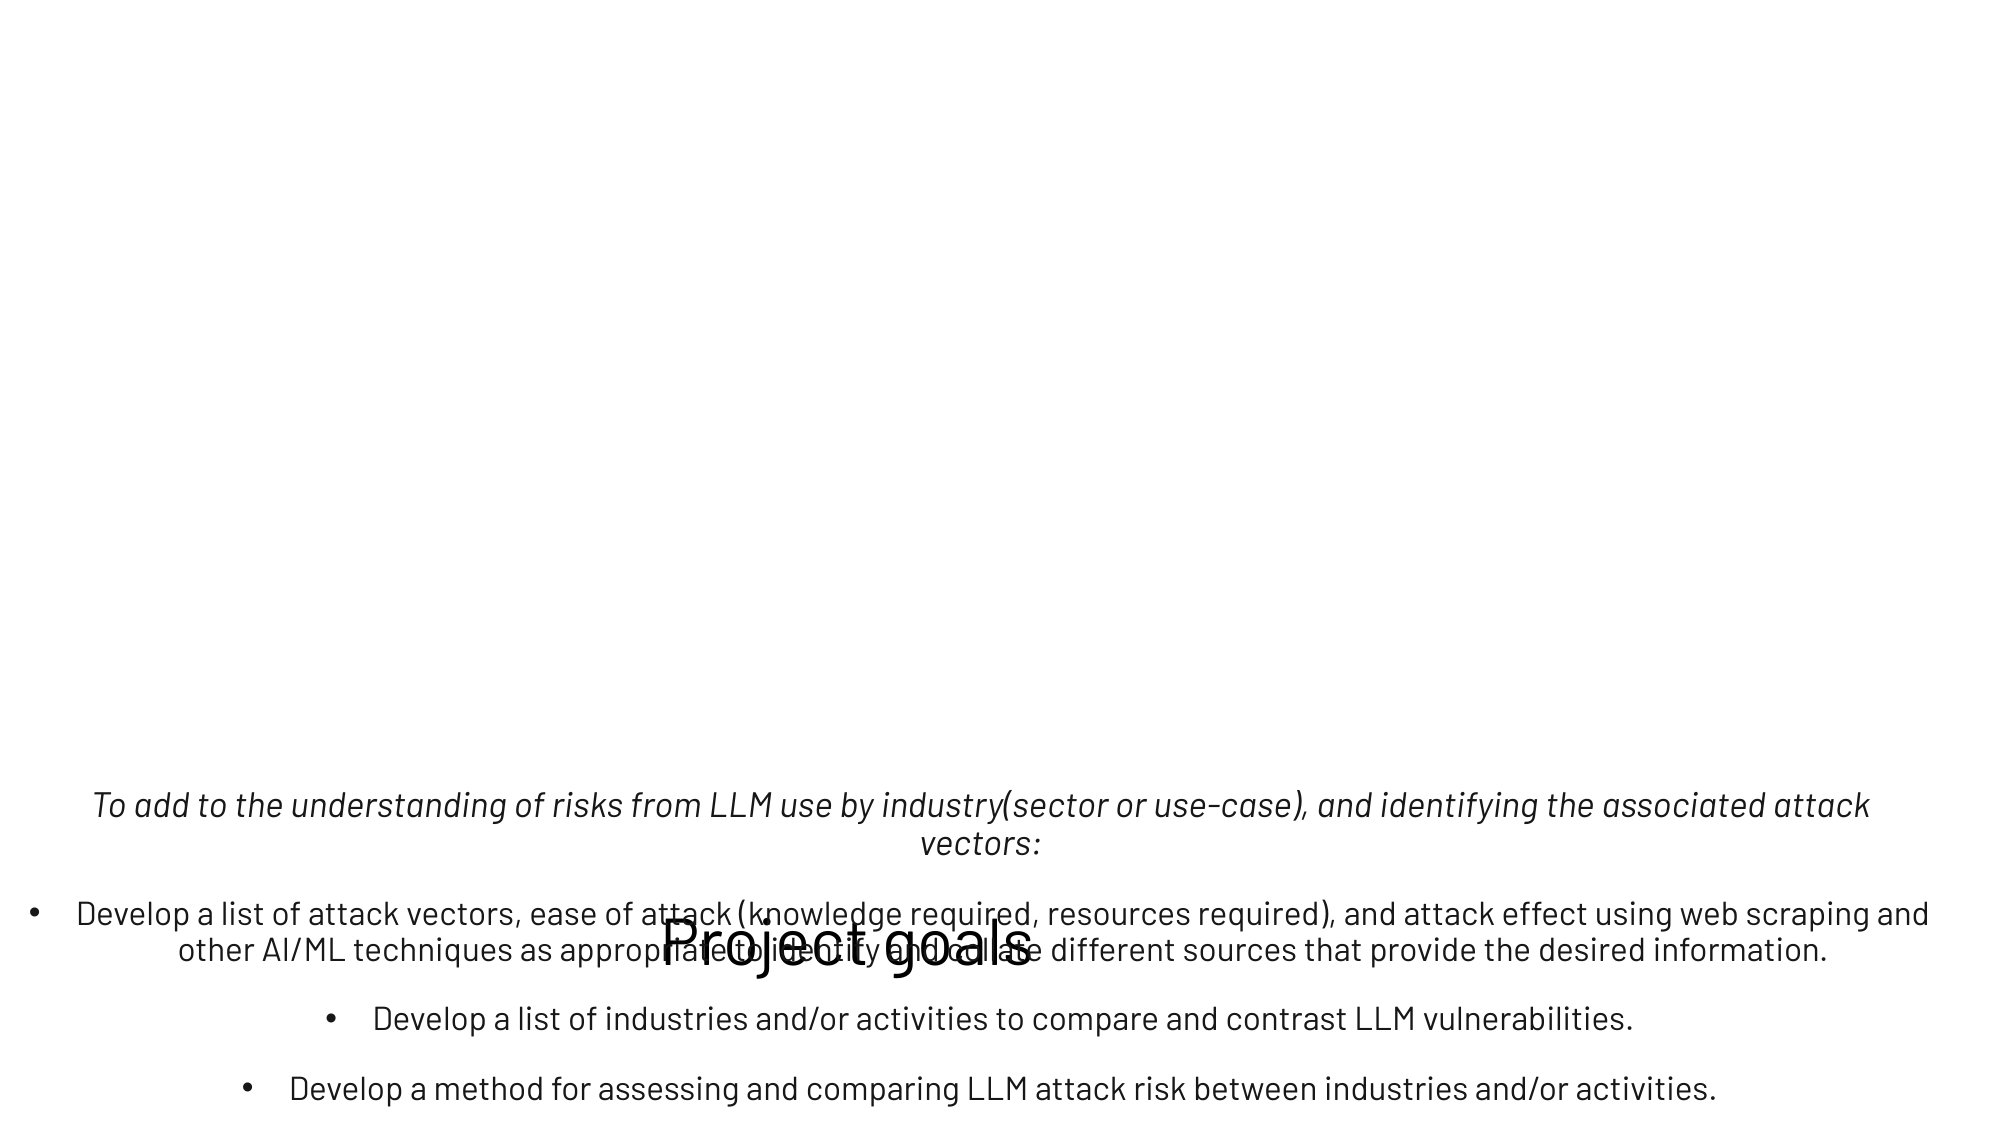

PROJECT GOALS
To add to the understanding of risks from LLM use by industry(sector or use-case), and identifying the associated attack vectors:
Develop a list of attack vectors, ease of attack (knowledge required, resources required), and attack effect using web scraping and other AI/ML techniques as appropriate to identify and collate different sources that provide the desired information.
Develop a list of industries and/or activities to compare and contrast LLM vulnerabilities.
Develop a method for assessing and comparing LLM attack risk between industries and/or activities.

# Project goals